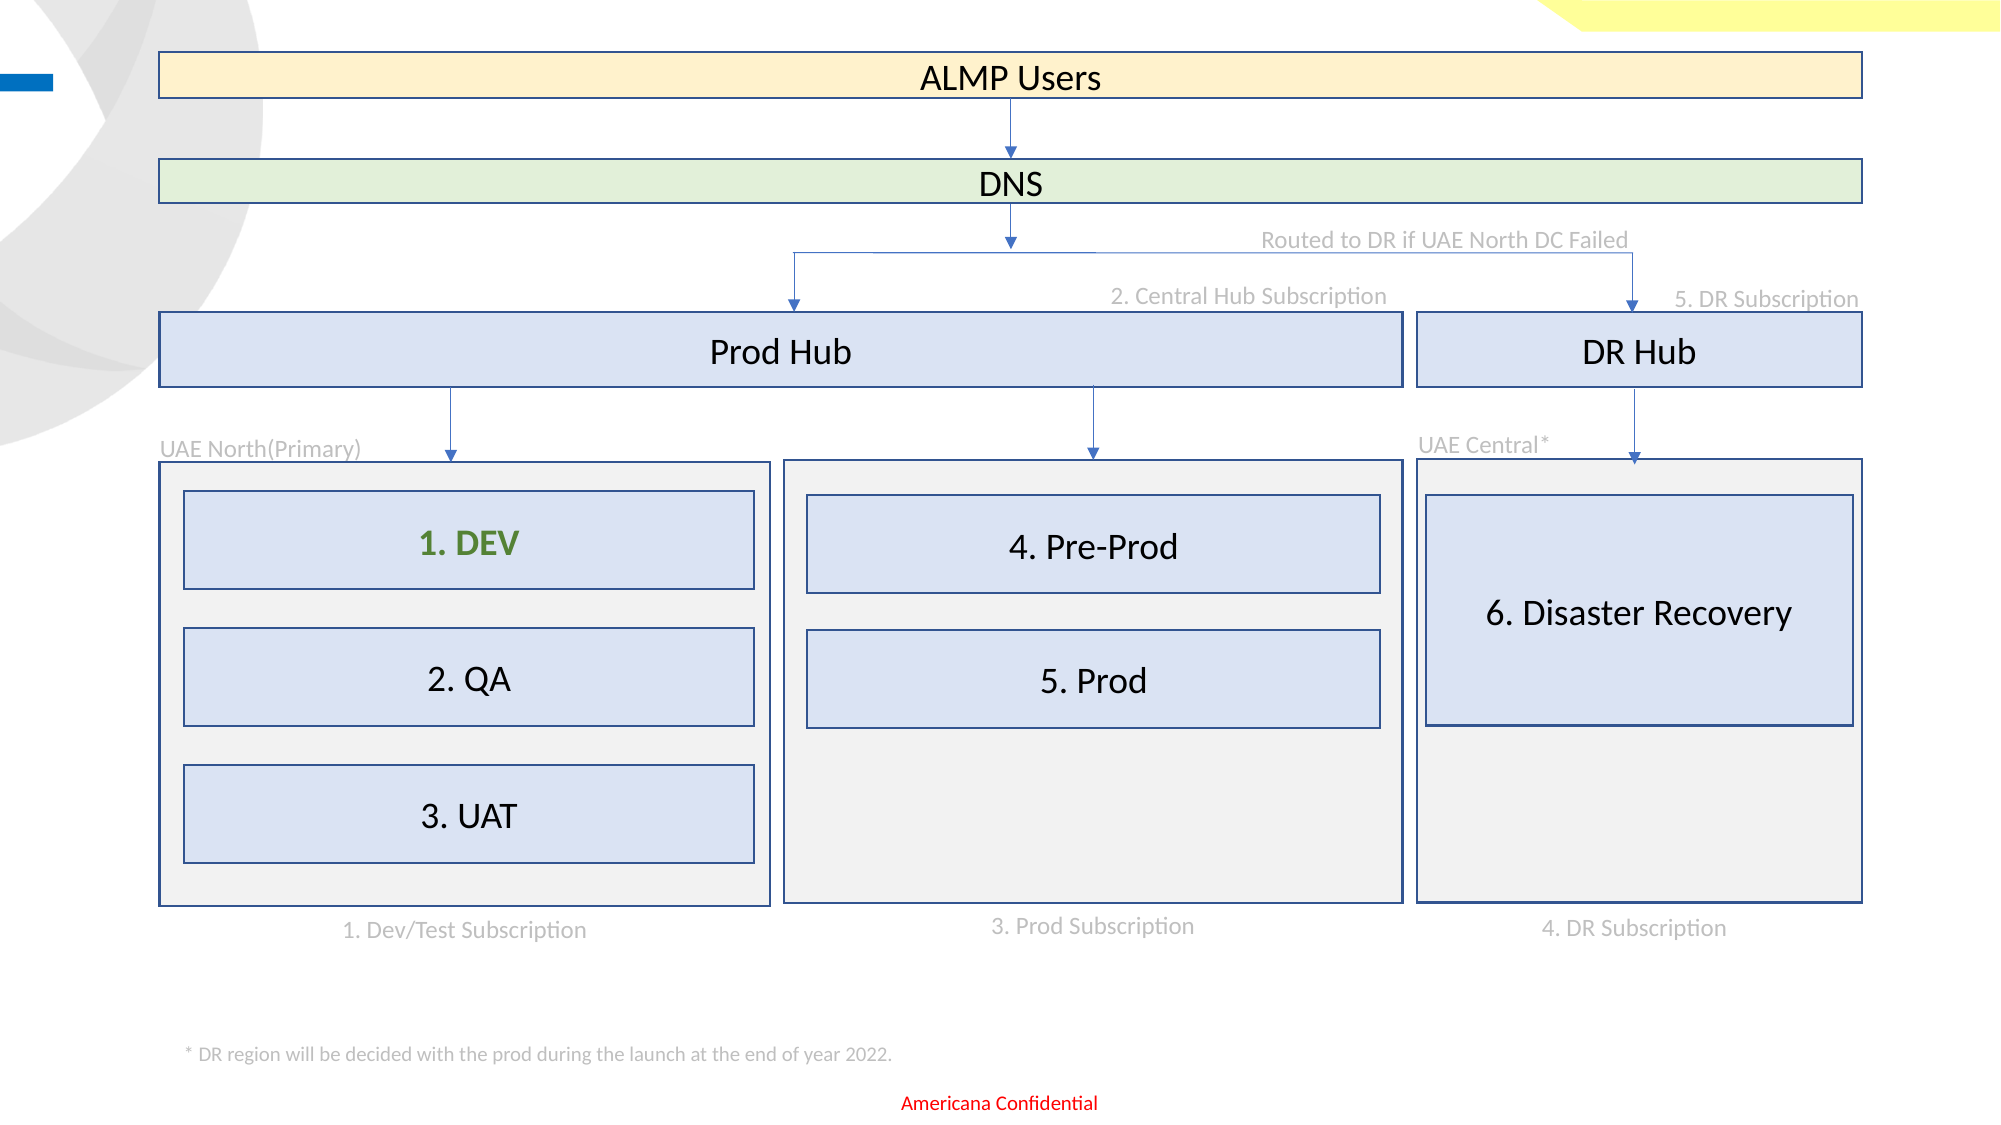

ALMP Users
DNS
Routed to DR if UAE North DC Failed
2. Central Hub Subscription
5. DR Subscription
Prod Hub
DR Hub
UAE Central*
UAE North(Primary)

1. DEV
4. Pre-Prod
6. Disaster Recovery
2. QA
5. Prod
3. UAT
3. Prod Subscription
4. DR Subscription
1. Dev/Test Subscription
* DR region will be decided with the prod during the launch at the end of year 2022.